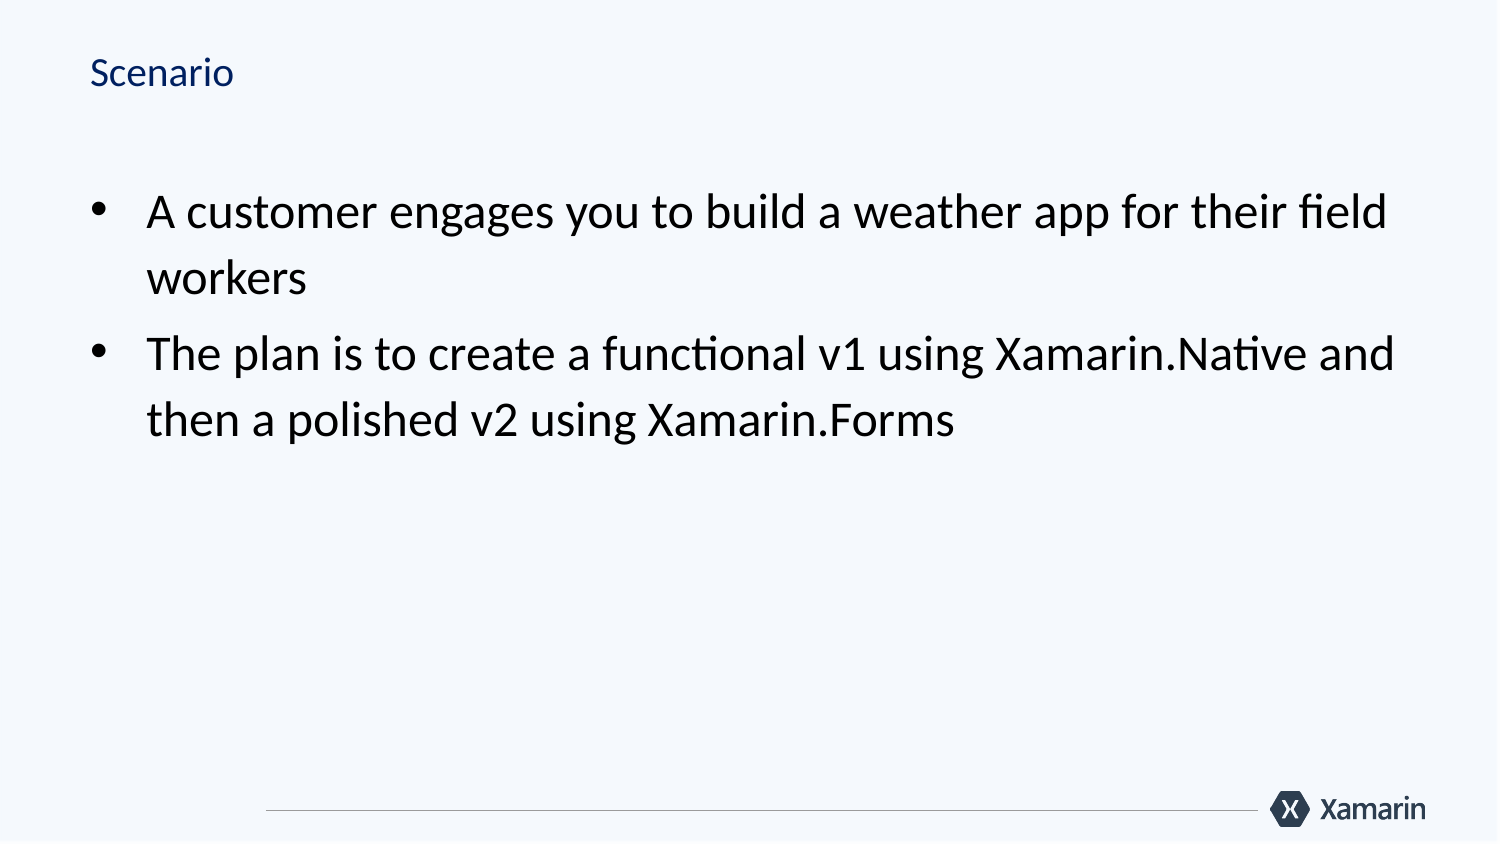

# Scenario
A customer engages you to build a weather app for their field workers
The plan is to create a functional v1 using Xamarin.Native and then a polished v2 using Xamarin.Forms